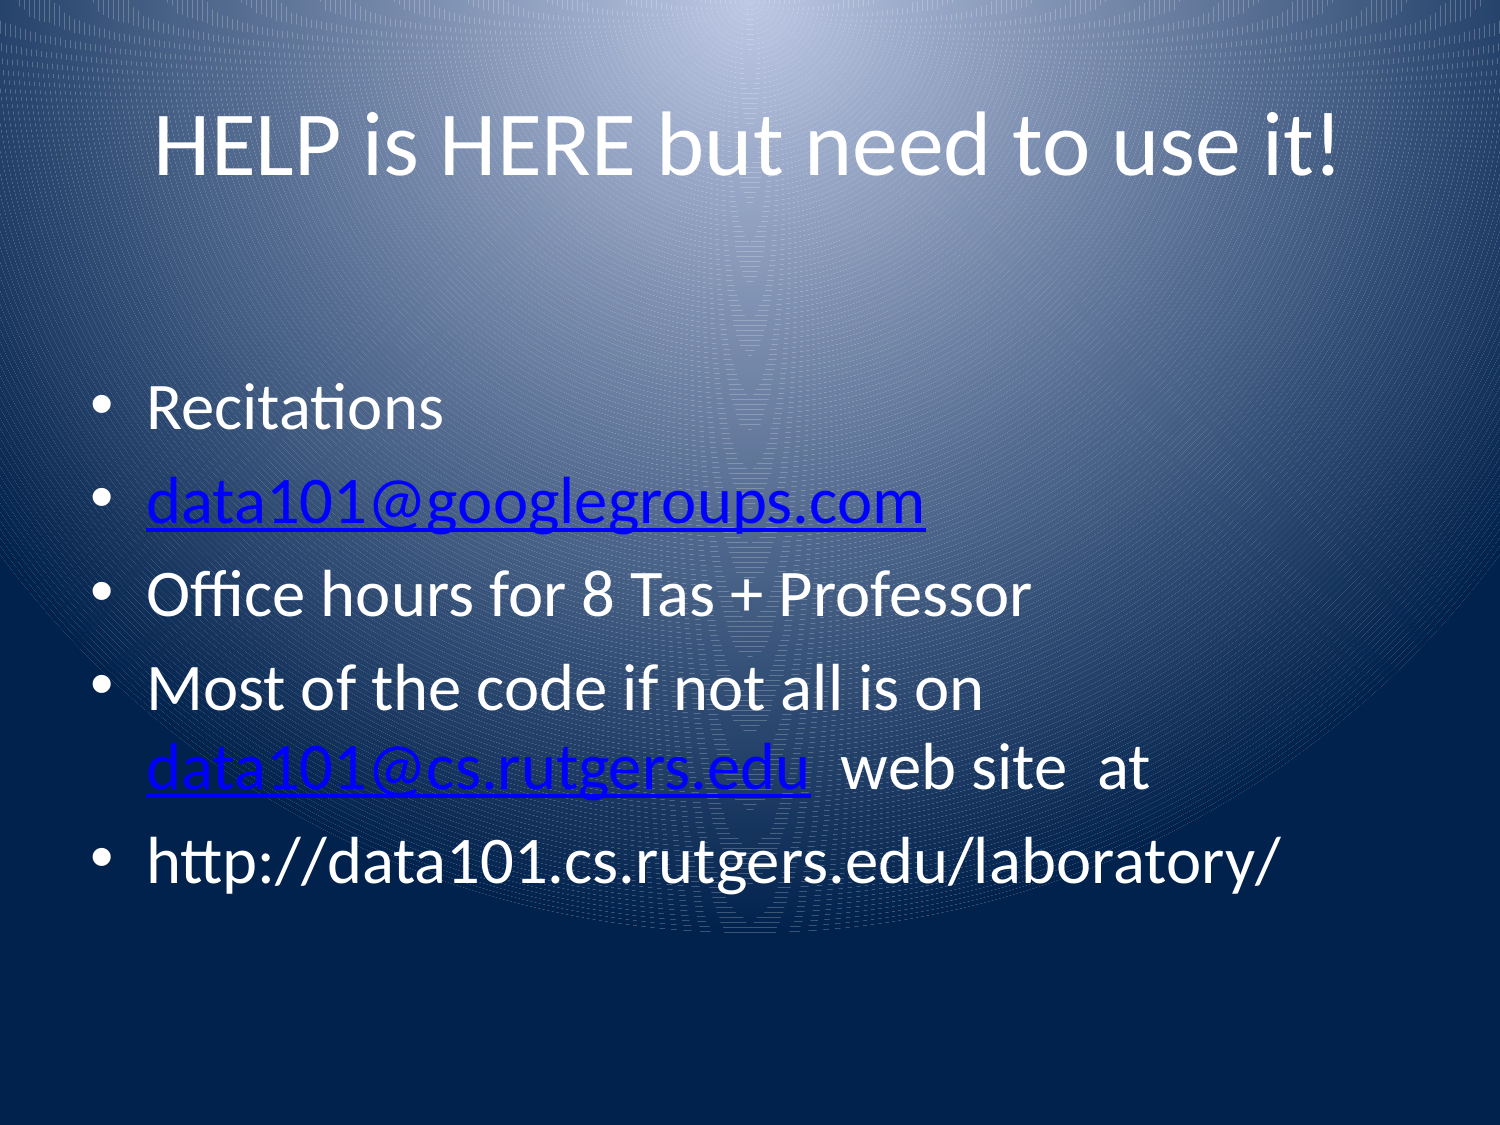

# HELP is HERE but need to use it!

Recitations
data101@googlegroups.com
Office hours for 8 Tas + Professor
Most of the code if not all is on data101@cs.rutgers.edu  web site  at
http://data101.cs.rutgers.edu/laboratory/